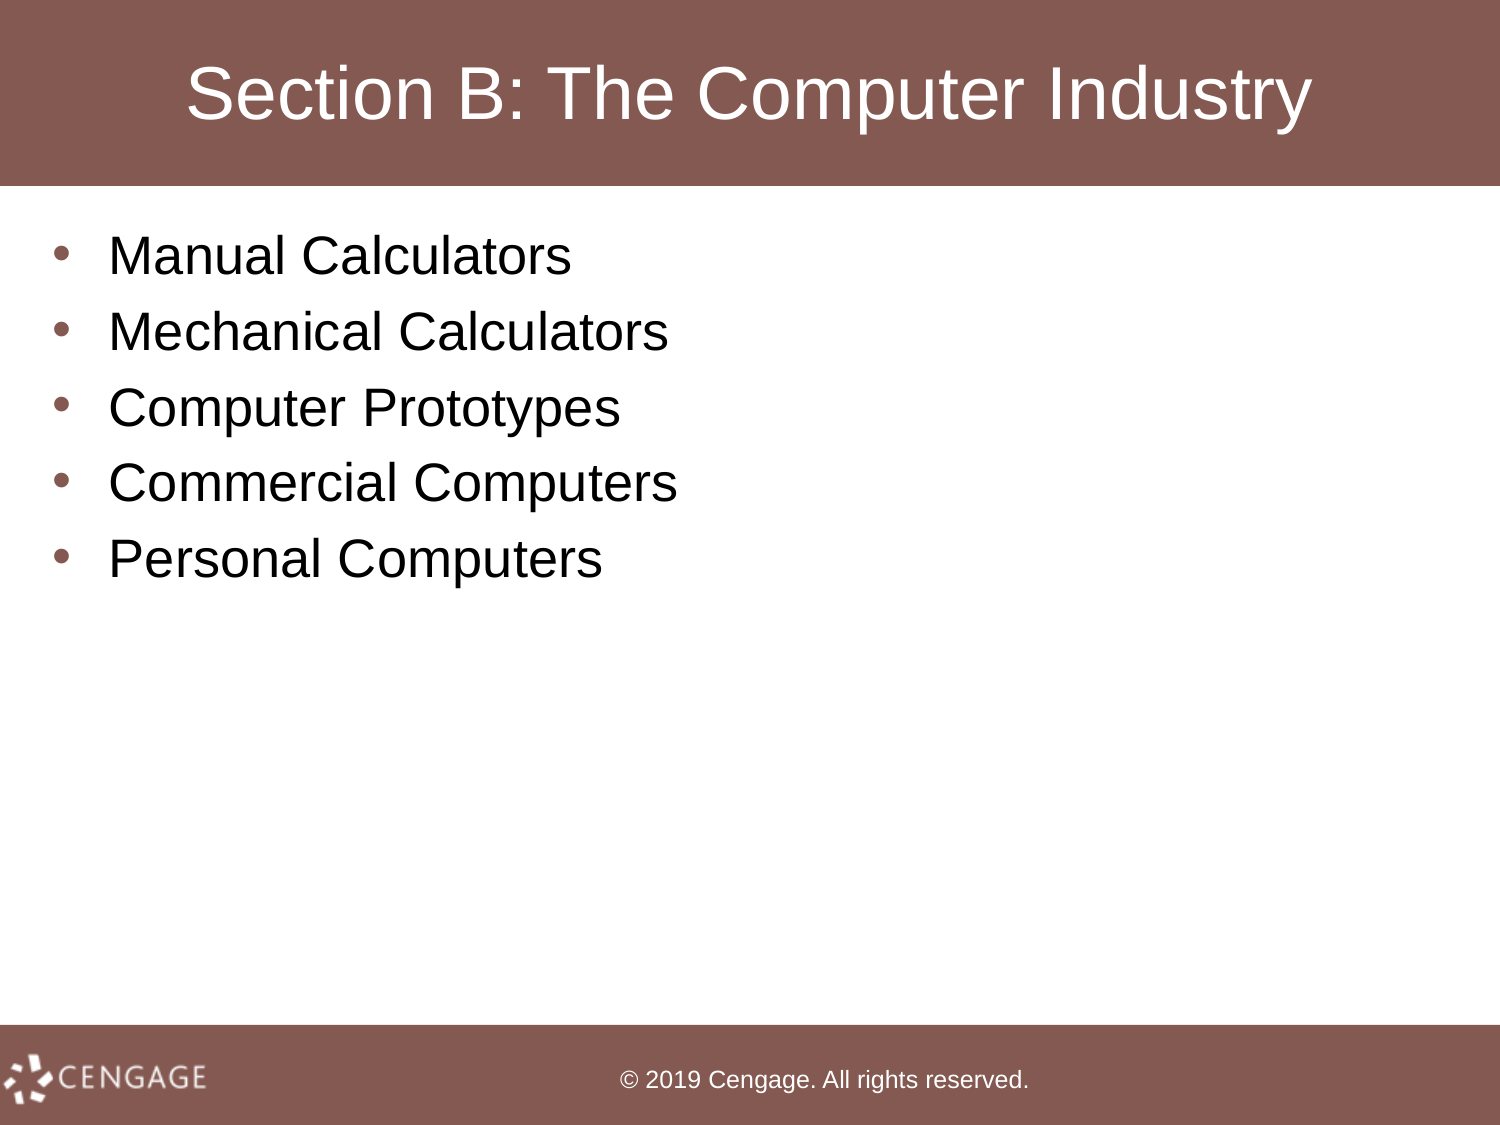

# Section B: The Computer Industry
Manual Calculators
Mechanical Calculators
Computer Prototypes
Commercial Computers
Personal Computers